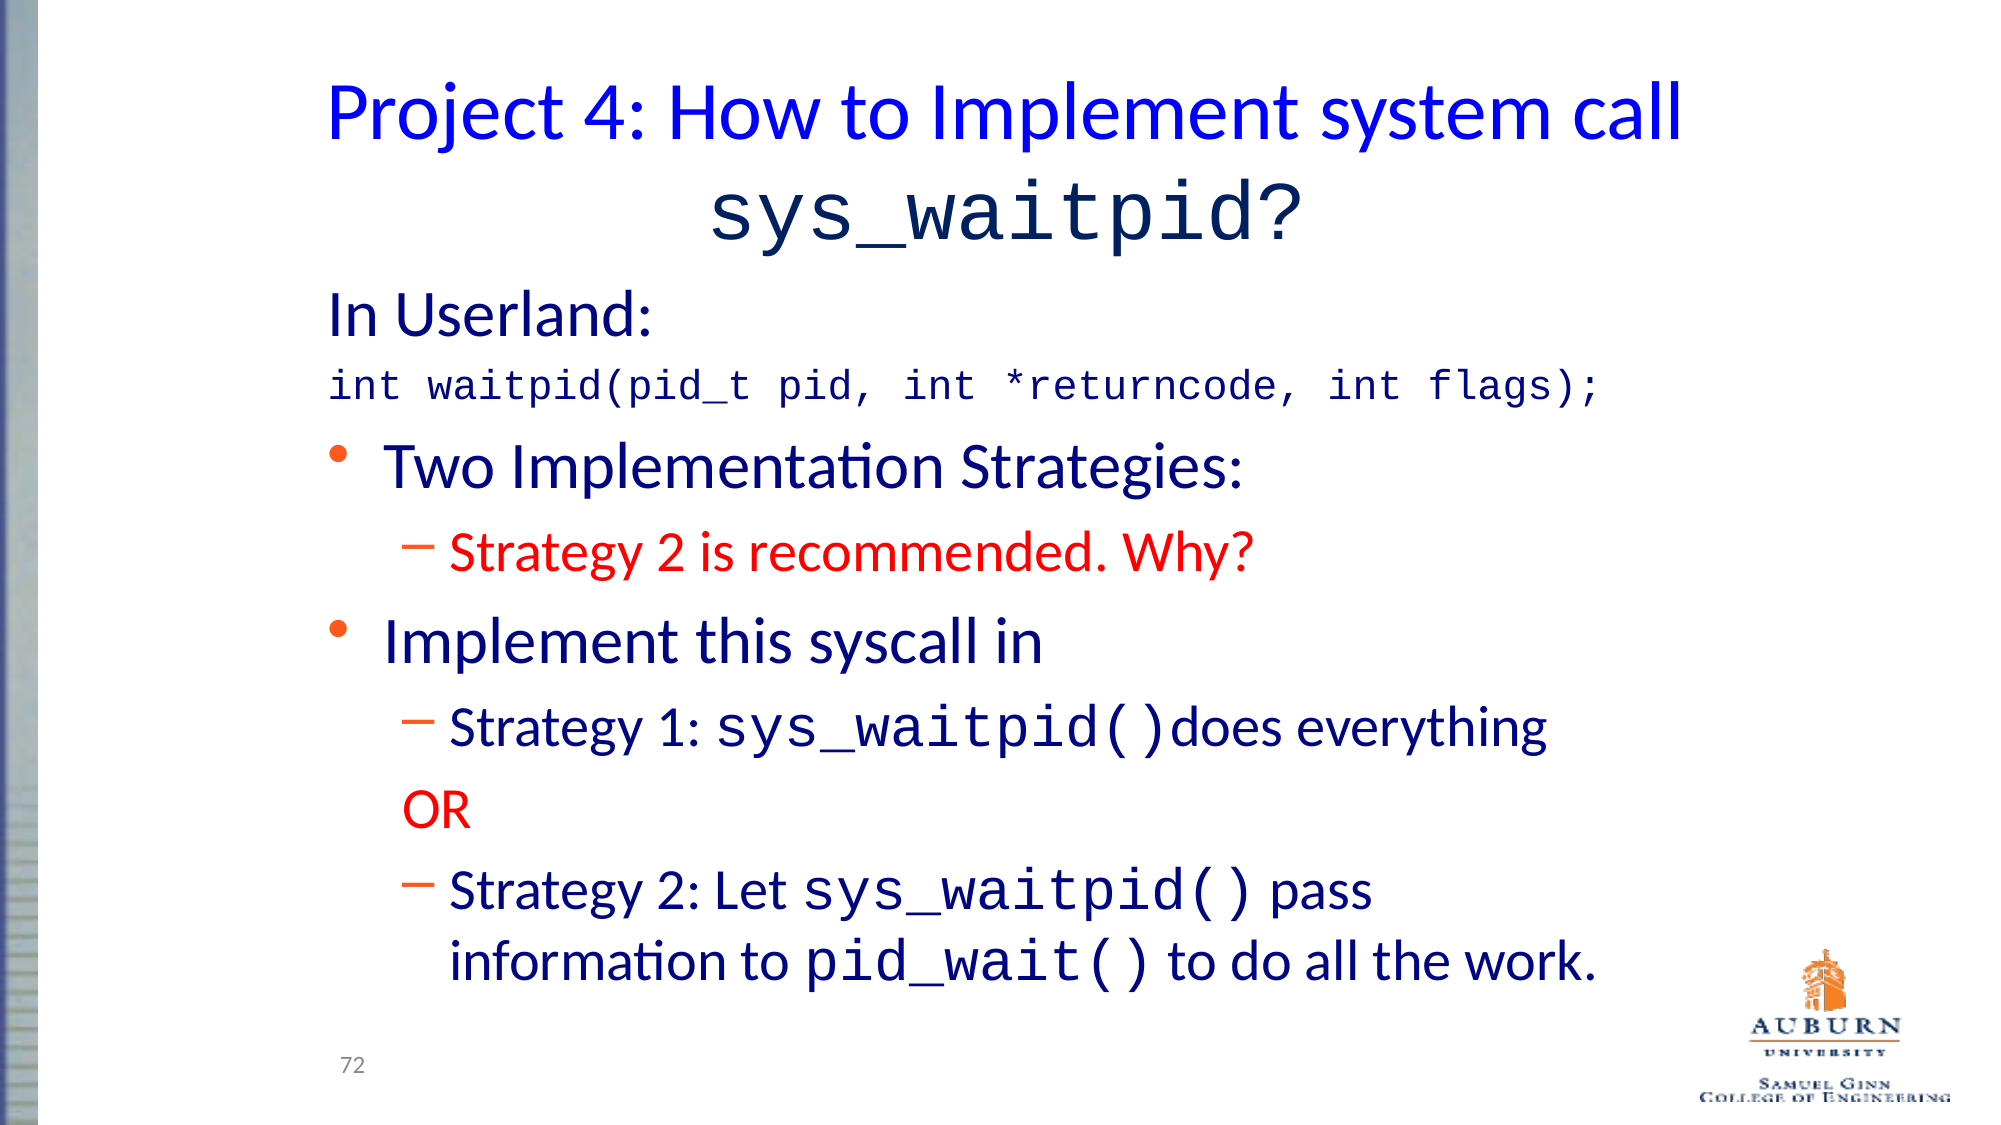

Project 4: How to Implement system call sys_waitpid?
In Userland:
int waitpid(pid_t pid, int *returncode, int flags);
Two Implementation Strategies:
Strategy 2 is recommended. Why?
Implement this syscall in
Strategy 1: sys_waitpid()does everything
OR
Strategy 2: Let sys_waitpid() pass information to pid_wait() to do all the work.
72